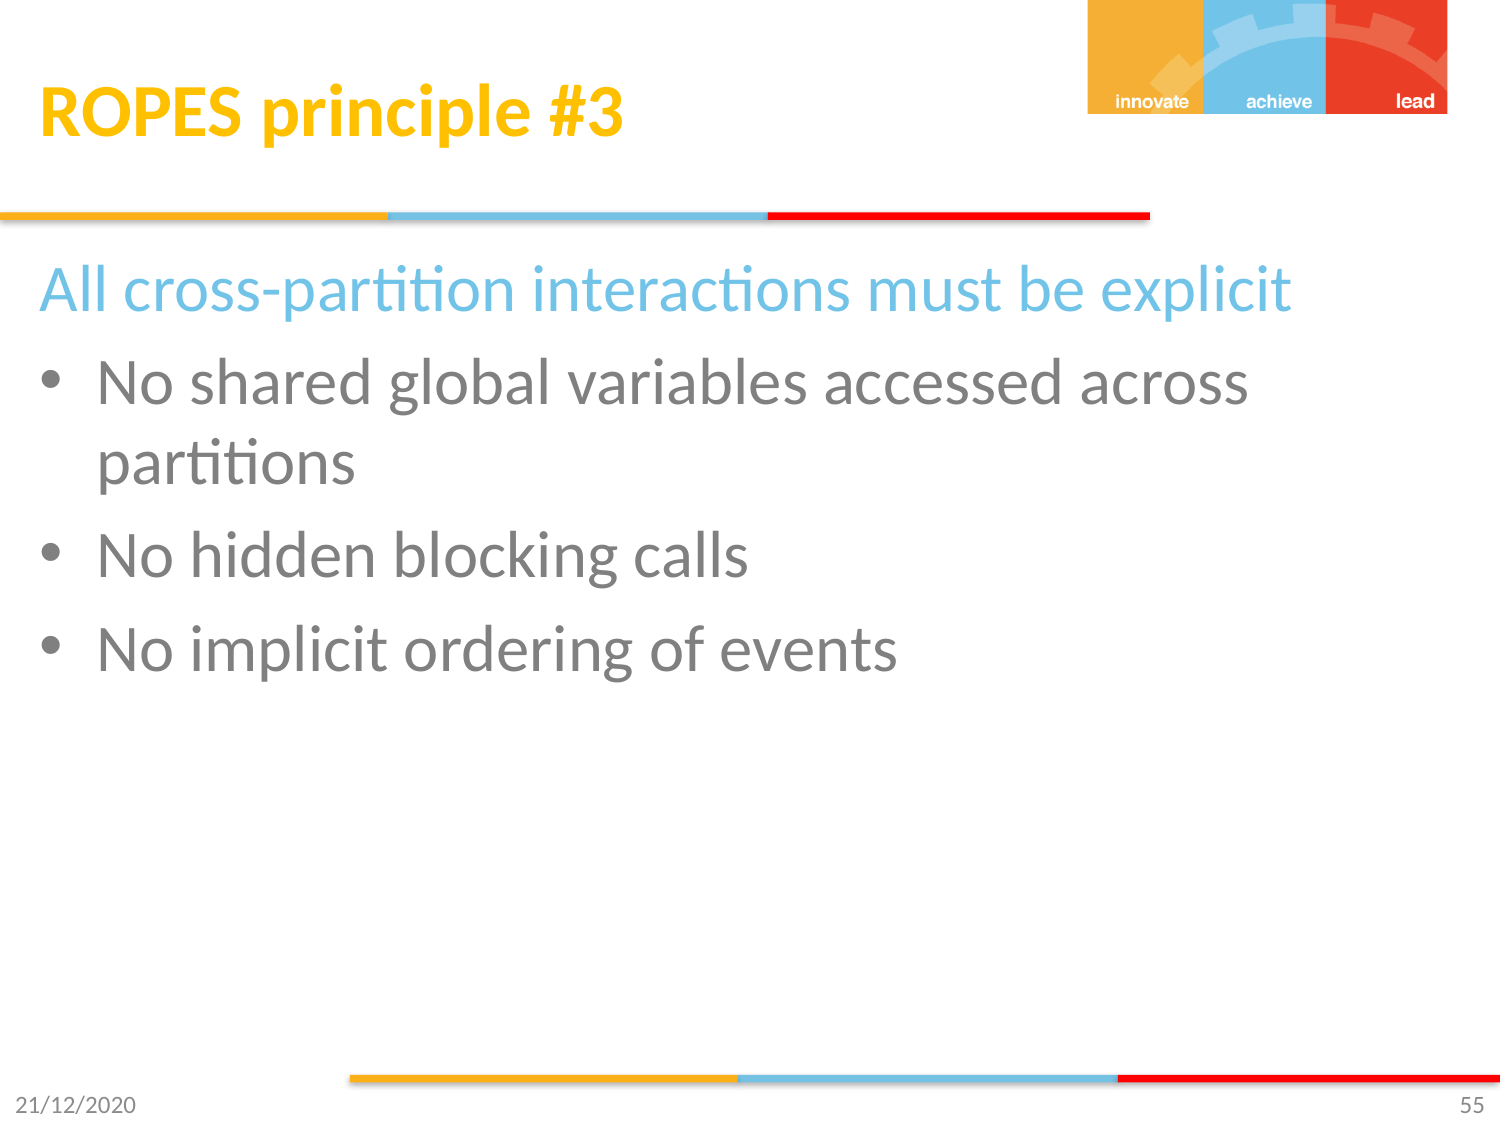

# ROPES principle #3
All cross-partition interactions must be explicit
No shared global variables accessed across partitions
No hidden blocking calls
No implicit ordering of events
21/12/2020
55